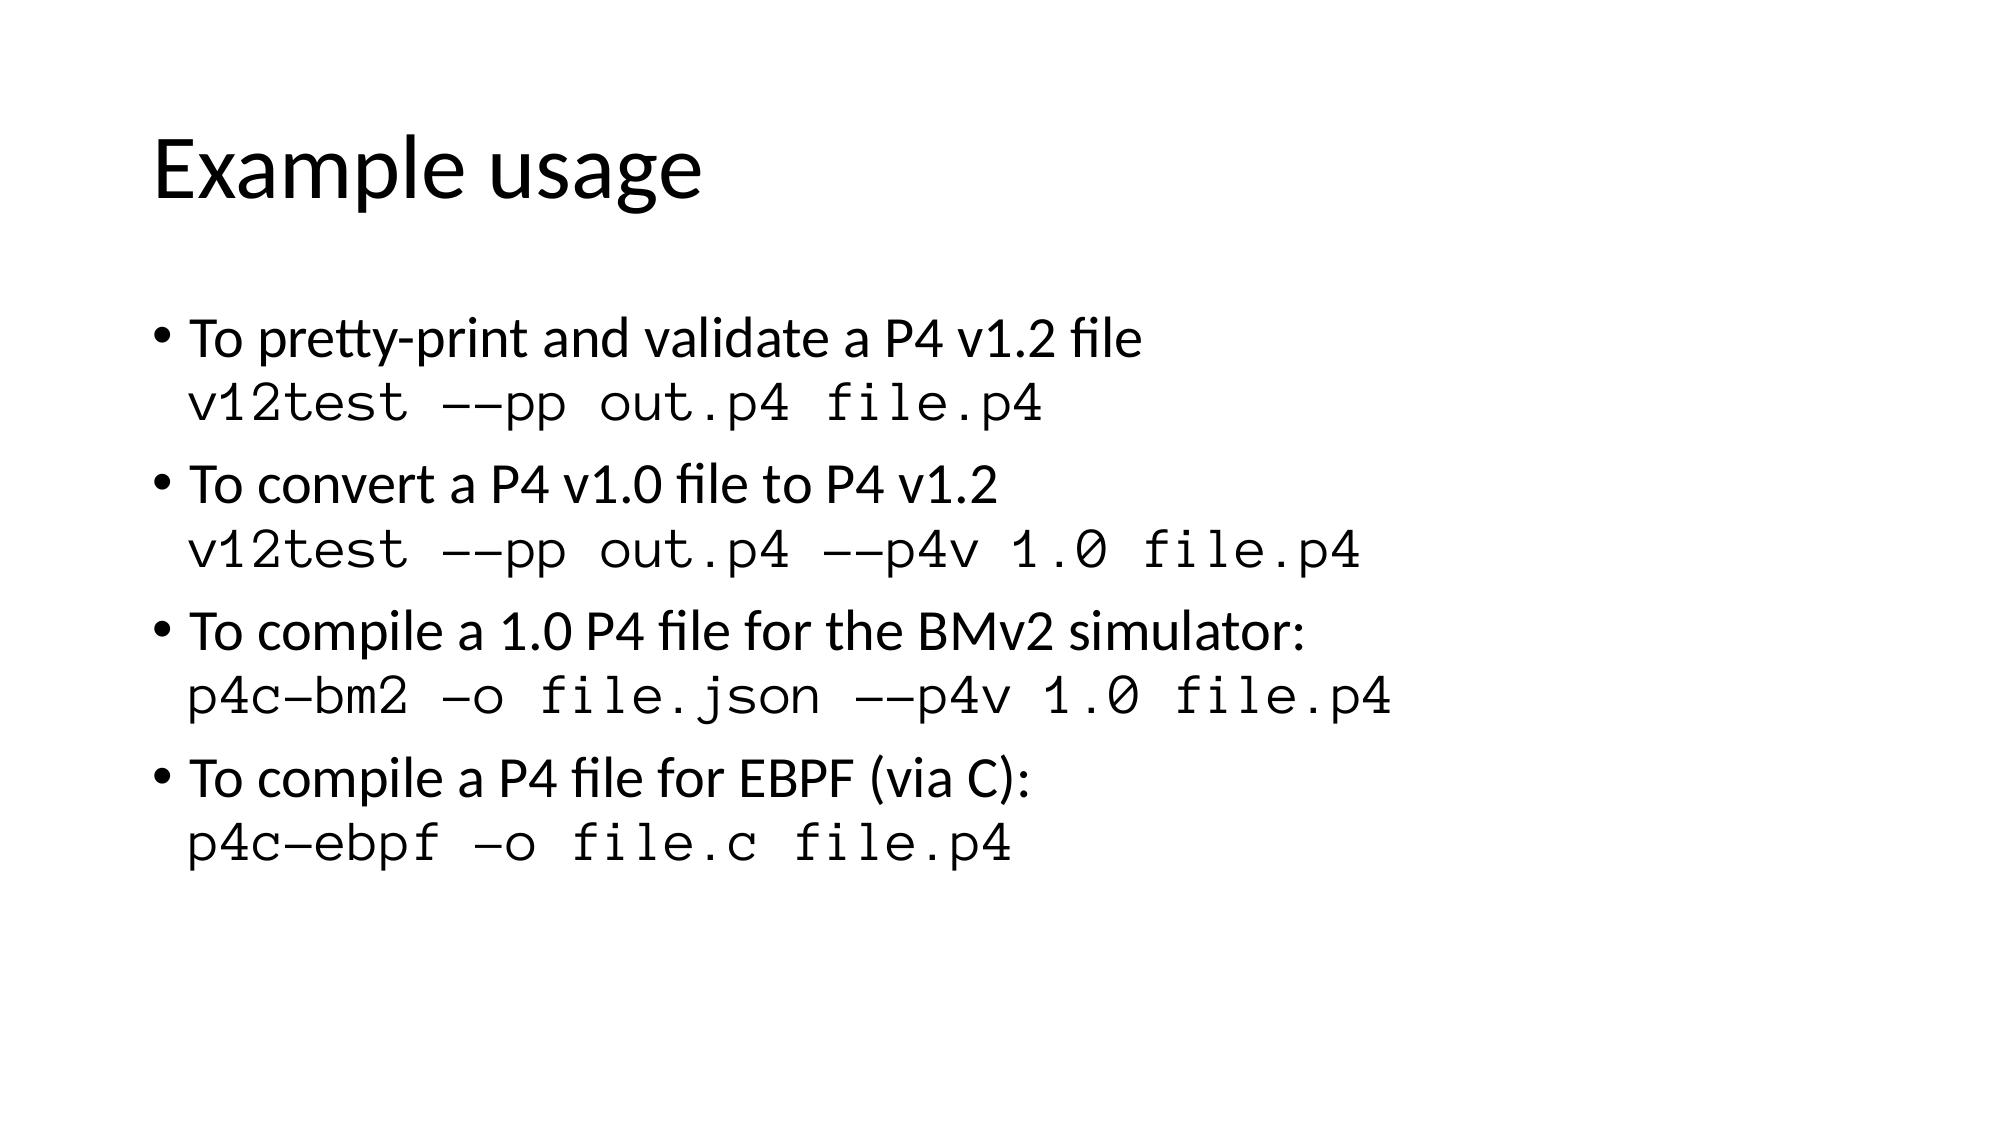

# Example usage
To pretty-print and validate a P4 v1.2 file
v12test --pp out.p4 file.p4
To convert a P4 v1.0 file to P4 v1.2
v12test --pp out.p4 --p4v 1.0 file.p4
To compile a 1.0 P4 file for the BMv2 simulator:
p4c-bm2 -o file.json --p4v 1.0 file.p4
To compile a P4 file for EBPF (via C):
p4c-ebpf –o file.c file.p4